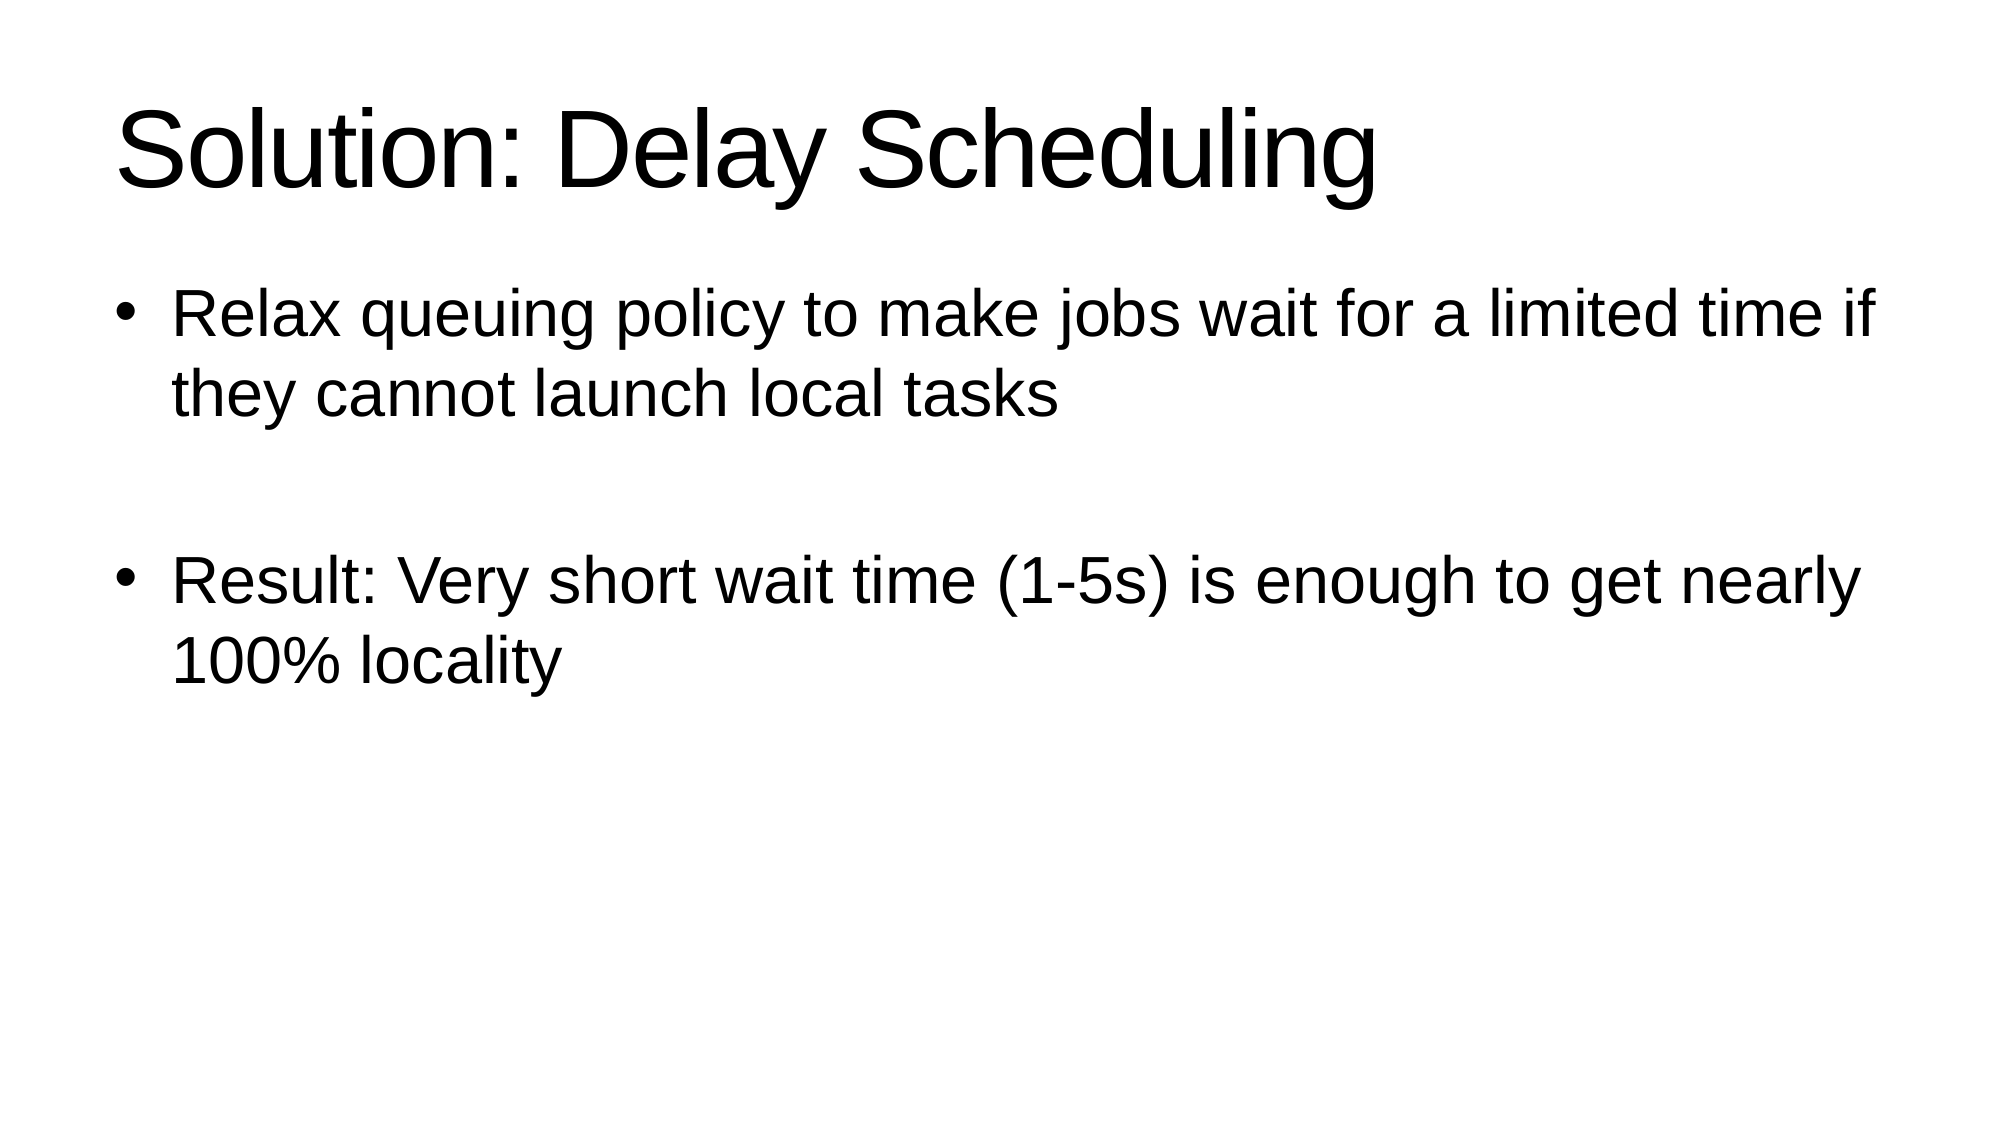

# Solution: Delay Scheduling
Relax queuing policy to make jobs wait for a limited time if they cannot launch local tasks

Result: Very short wait time (1-5s) is enough to get nearly 100% locality